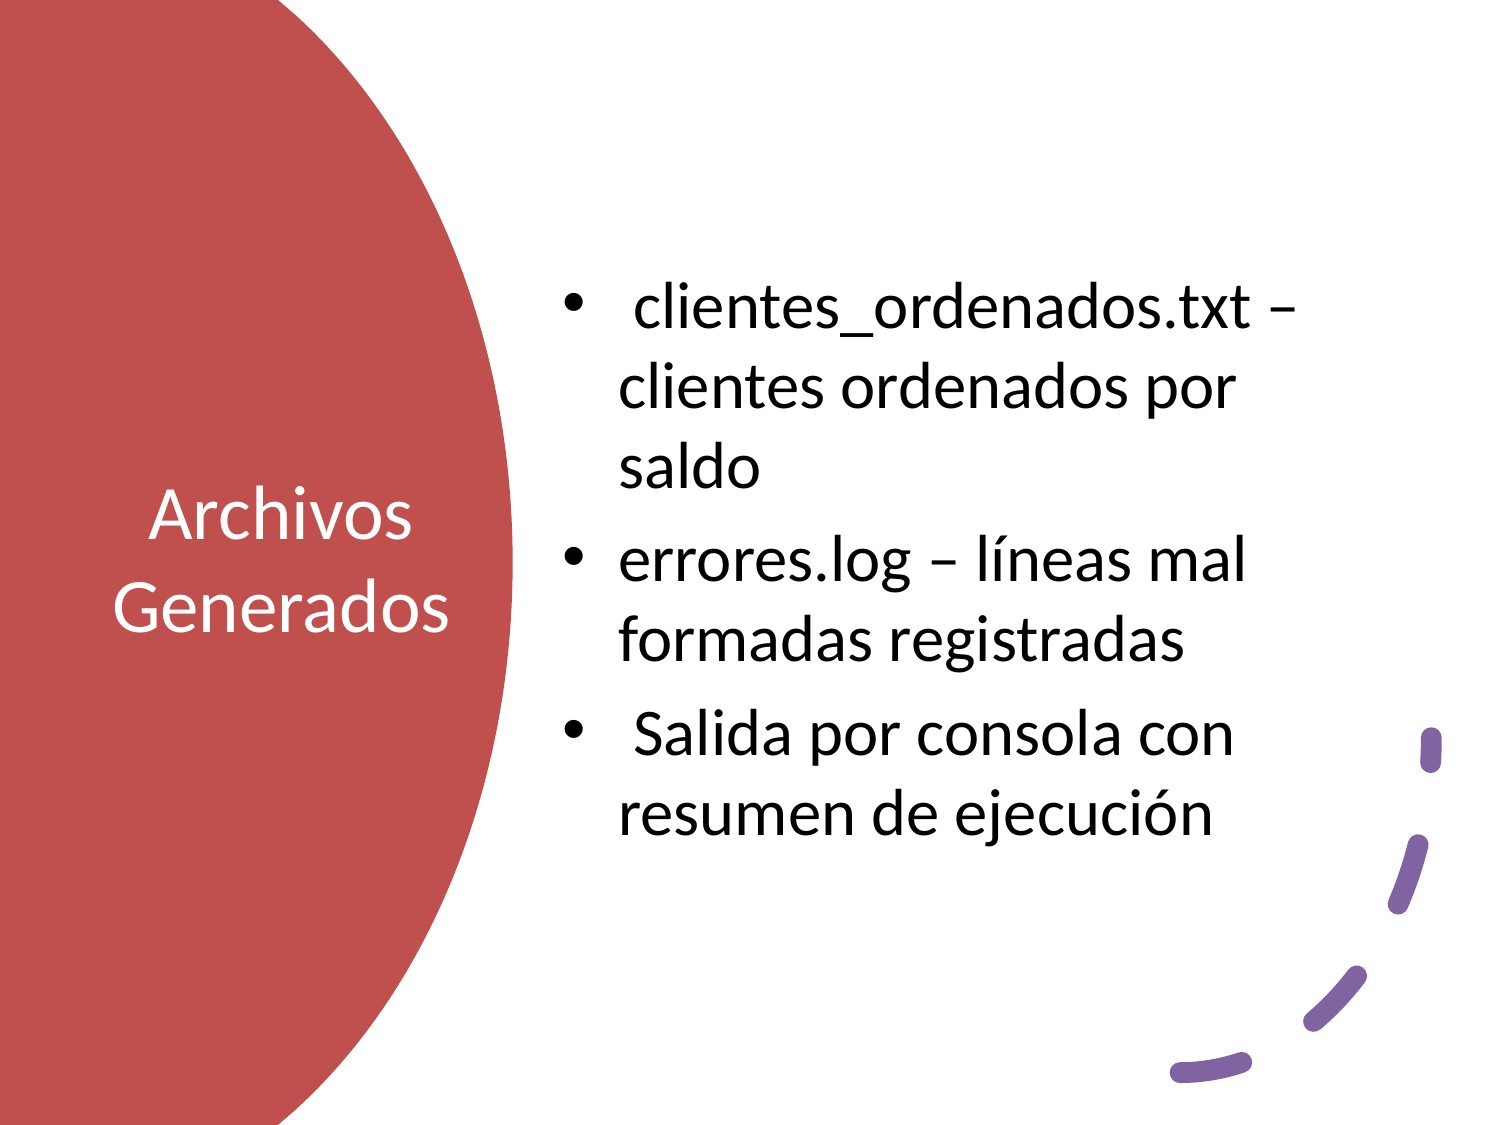

clientes_ordenados.txt – clientes ordenados por saldo
errores.log – líneas mal formadas registradas
 Salida por consola con resumen de ejecución
# Archivos Generados